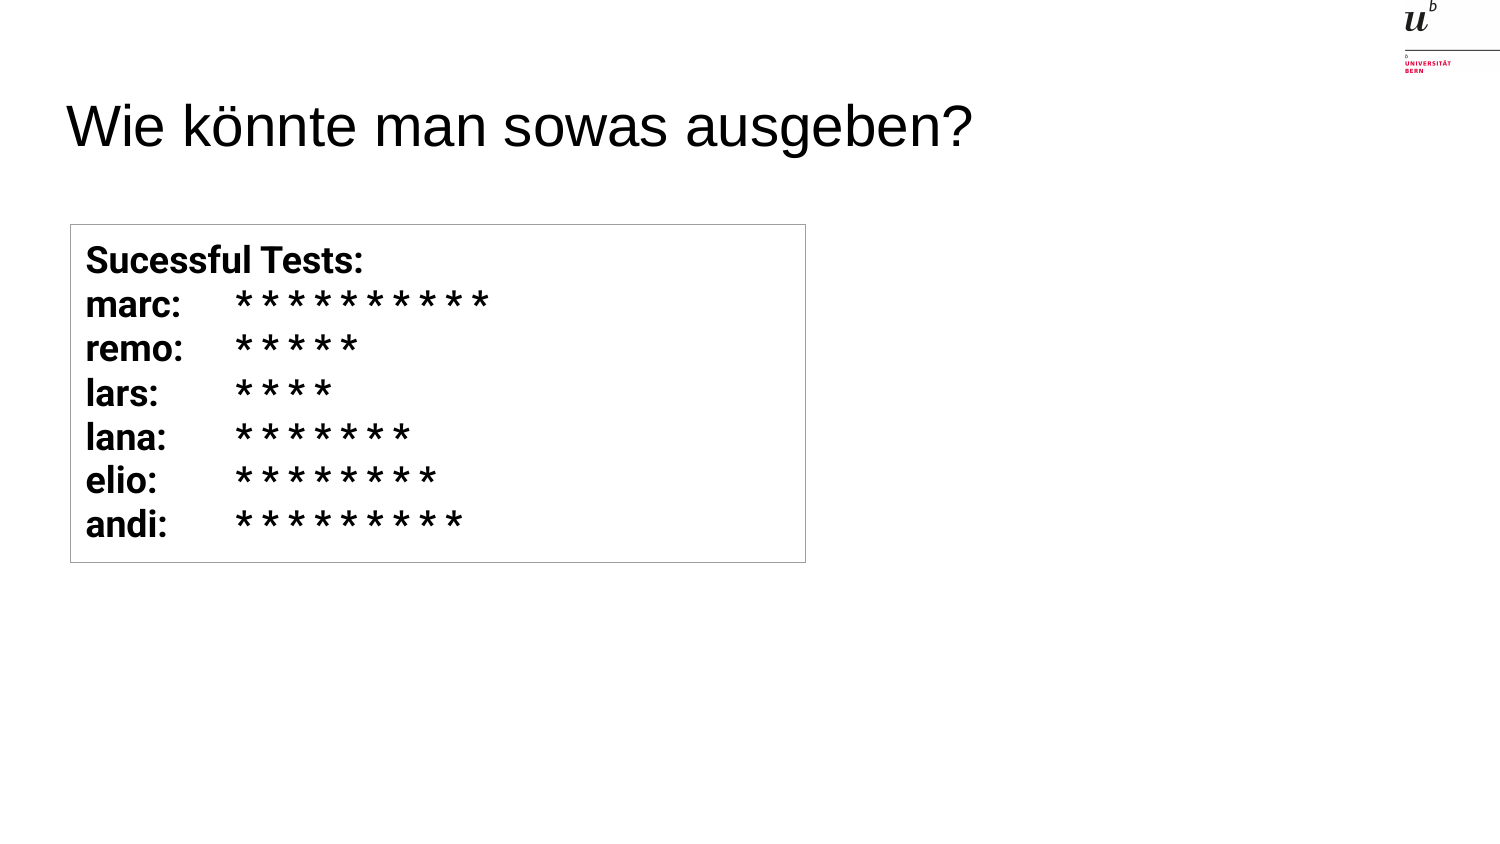

# Wie könnte man sowas ausgeben?
| Sucessful Tests: marc: \* \* \* \* \* \* \* \* \* \* remo: \* \* \* \* \* lars: \* \* \* \* lana: \* \* \* \* \* \* \* elio: \* \* \* \* \* \* \* \* andi: \* \* \* \* \* \* \* \* \* |
| --- |